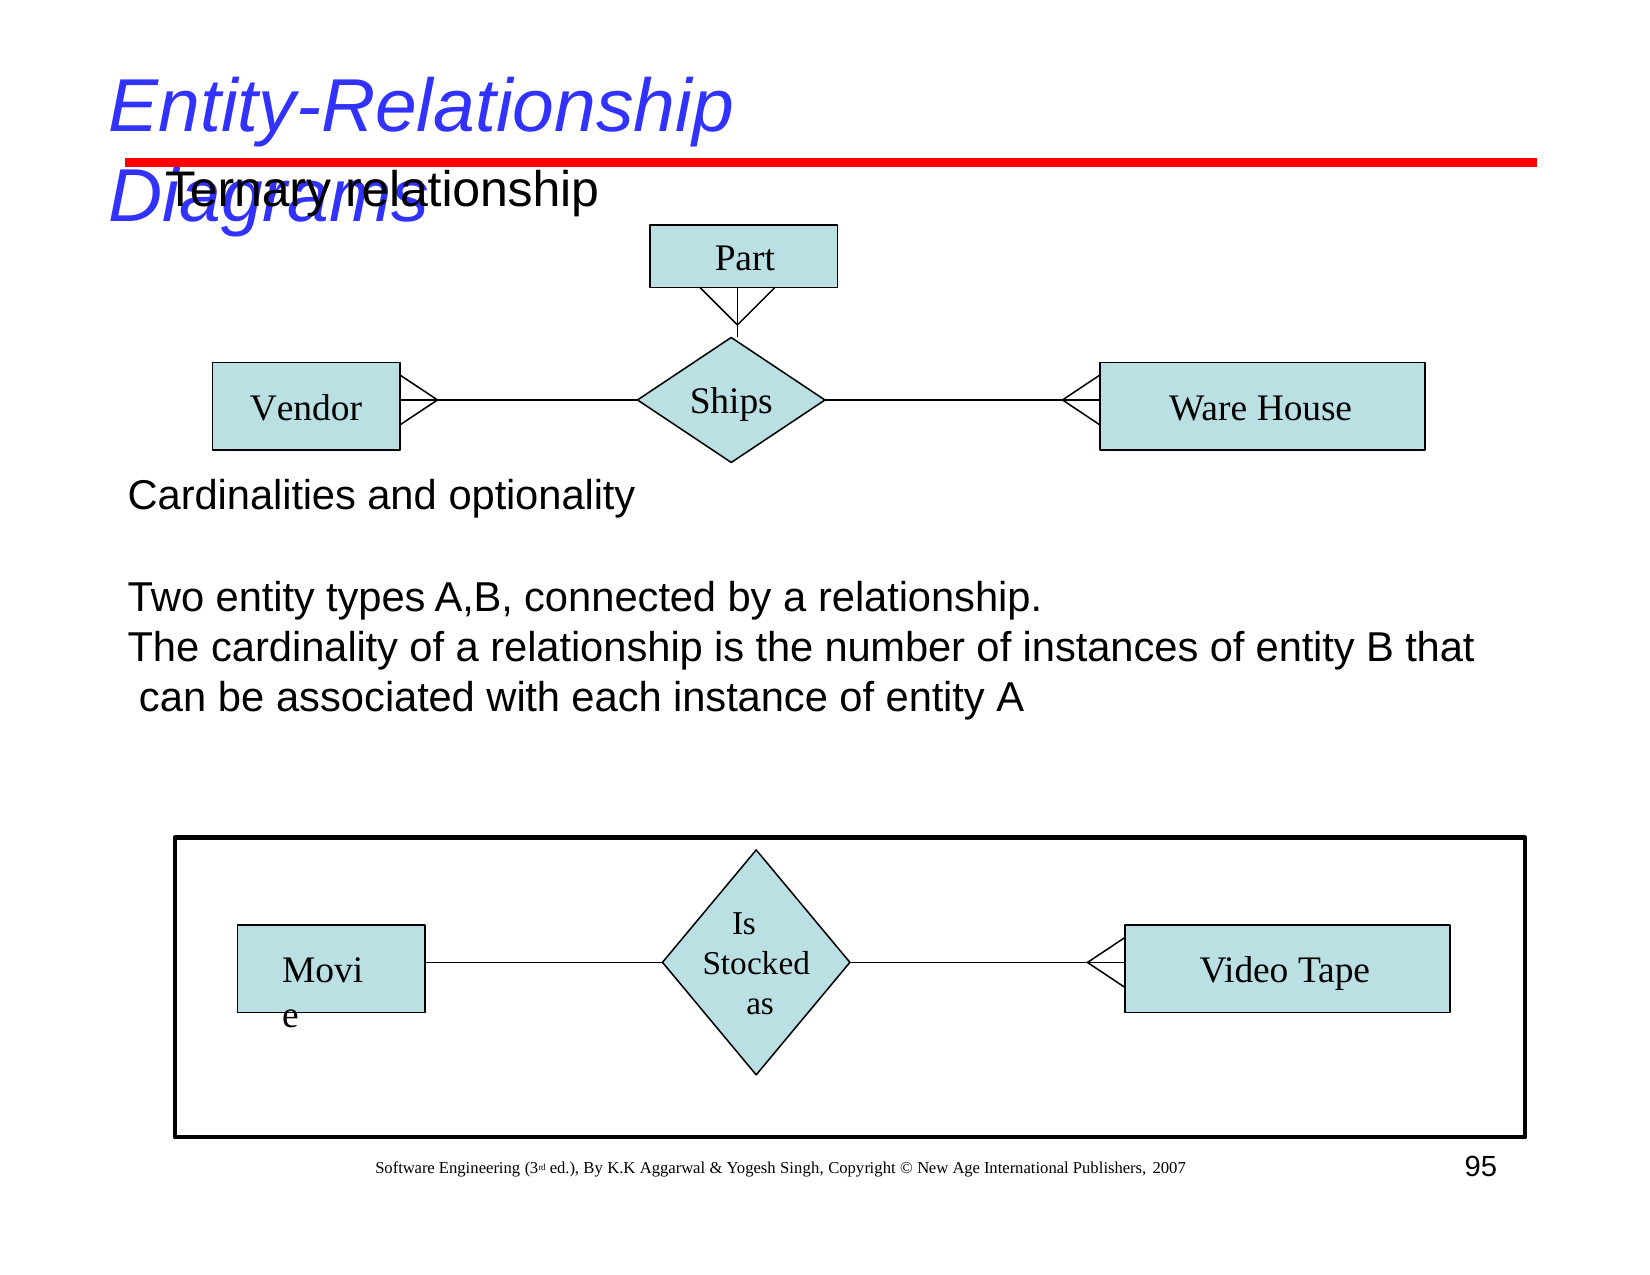

# Entity-Relationship Diagrams
Ternary relationship
Part

Ships
Vendor
Ware House

Cardinalities and optionality

Two entity types A,B, connected by a relationship.
The cardinality of a relationship is the number of instances of entity B that  can be associated with each instance of entity A

Is    Stocked  as

Movie
Video Tape

95
Software Engineering (3rd  ed.), By K.K Aggarwal & Yogesh Singh, Copyright © New Age International Publishers, 2007